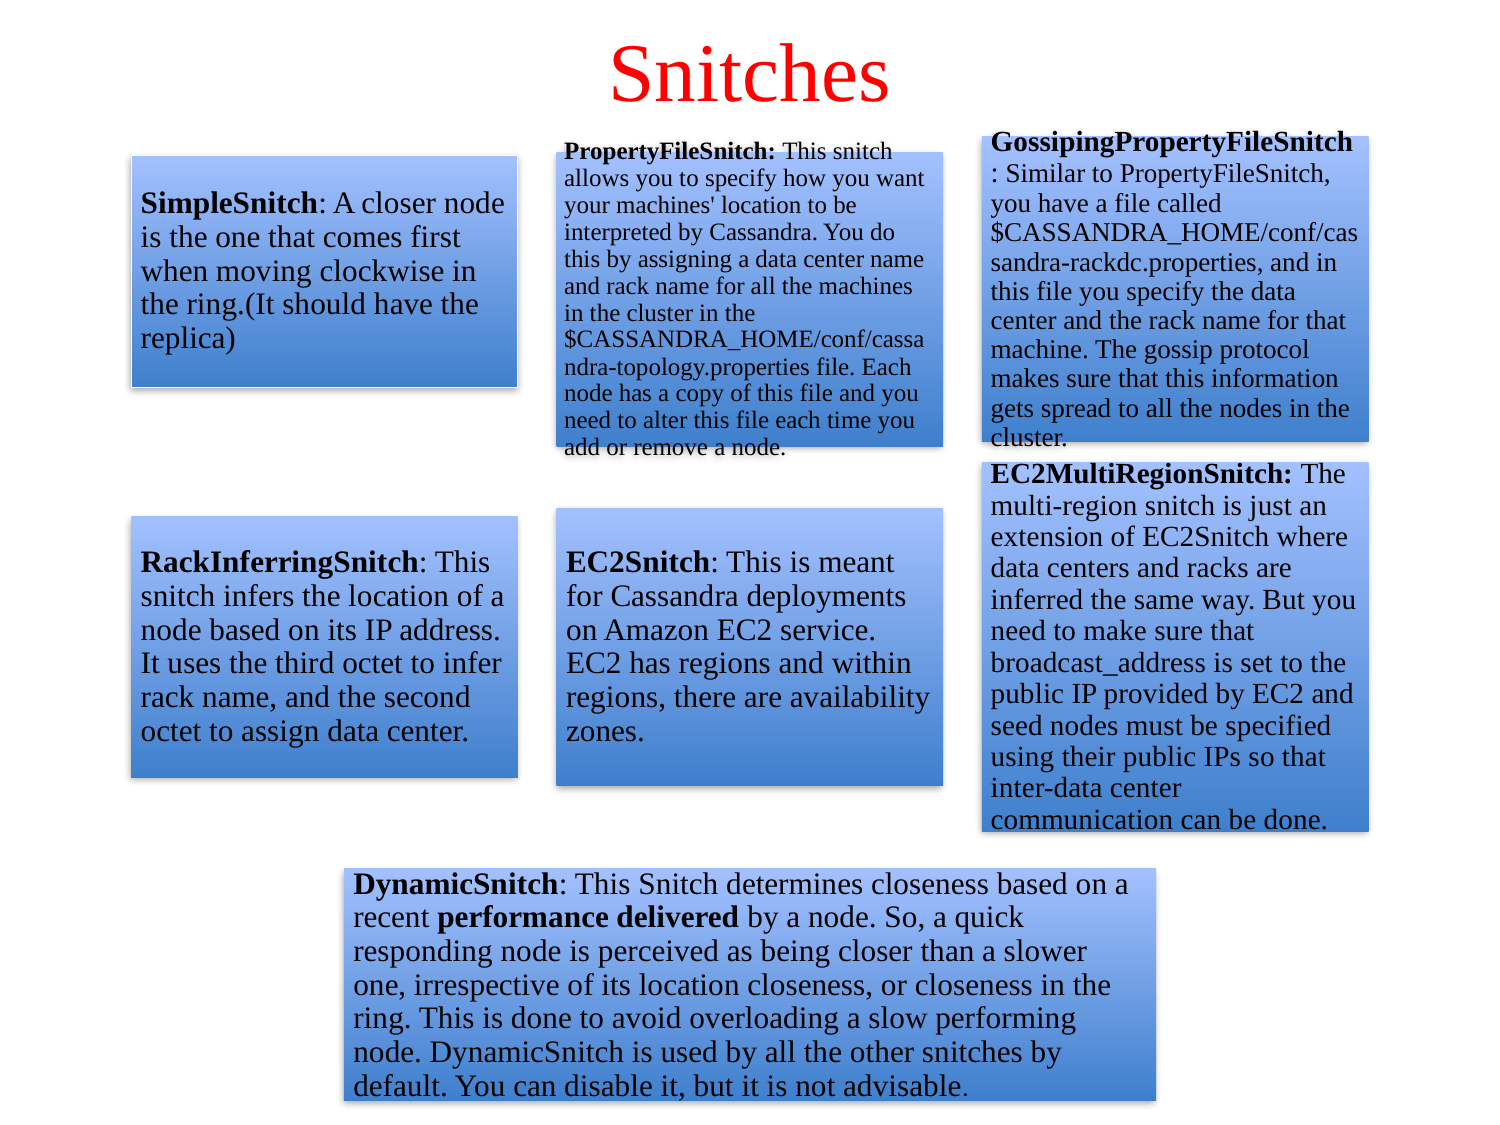

# Snitches
SimpleSnitch: A closer node is the one that comes first when moving clockwise in the ring.(It should have the replica)
PropertyFileSnitch: This snitch allows you to specify how you want your machines' location to be interpreted by Cassandra. You do this by assigning a data center name and rack name for all the machines in the cluster in the $CASSANDRA_HOME/conf/cassandra-topology.properties file. Each node has a copy of this file and you need to alter this file each time you add or remove a node.
GossipingPropertyFileSnitch: Similar to PropertyFileSnitch, you have a file called $CASSANDRA_HOME/conf/cassandra-rackdc.properties, and in this file you specify the data center and the rack name for that machine. The gossip protocol makes sure that this information gets spread to all the nodes in the cluster.
RackInferringSnitch: This snitch infers the location of a node based on its IP address. It uses the third octet to infer rack name, and the second octet to assign data center.
EC2Snitch: This is meant for Cassandra deployments on Amazon EC2 service. EC2 has regions and within regions, there are availability zones.
EC2MultiRegionSnitch: The multi-region snitch is just an extension of EC2Snitch where data centers and racks are inferred the same way. But you need to make sure that broadcast_address is set to the public IP provided by EC2 and seed nodes must be specified using their public IPs so that inter-data center communication can be done.
DynamicSnitch: This Snitch determines closeness based on a recent performance delivered by a node. So, a quick responding node is perceived as being closer than a slower one, irrespective of its location closeness, or closeness in the ring. This is done to avoid overloading a slow performing node. DynamicSnitch is used by all the other snitches by default. You can disable it, but it is not advisable.